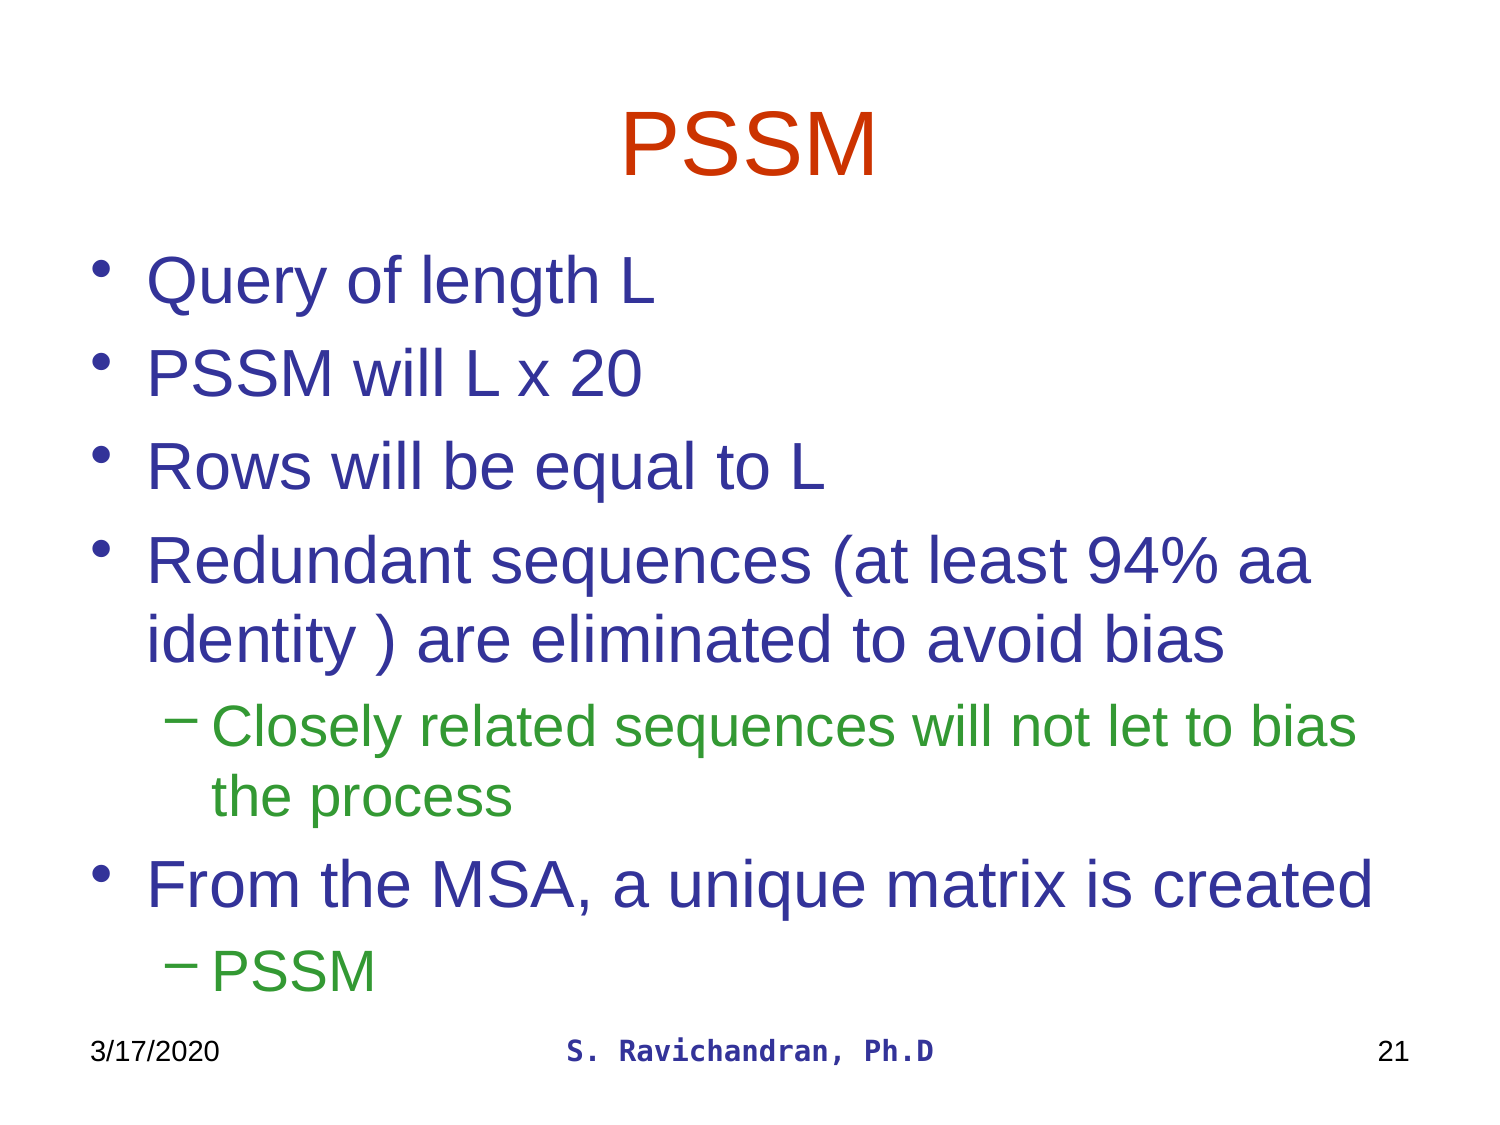

# PSSM
Query of length L
PSSM will L x 20
Rows will be equal to L
Redundant sequences (at least 94% aa identity ) are eliminated to avoid bias
Closely related sequences will not let to bias the process
From the MSA, a unique matrix is created
PSSM
3/17/2020
S. Ravichandran, Ph.D
21